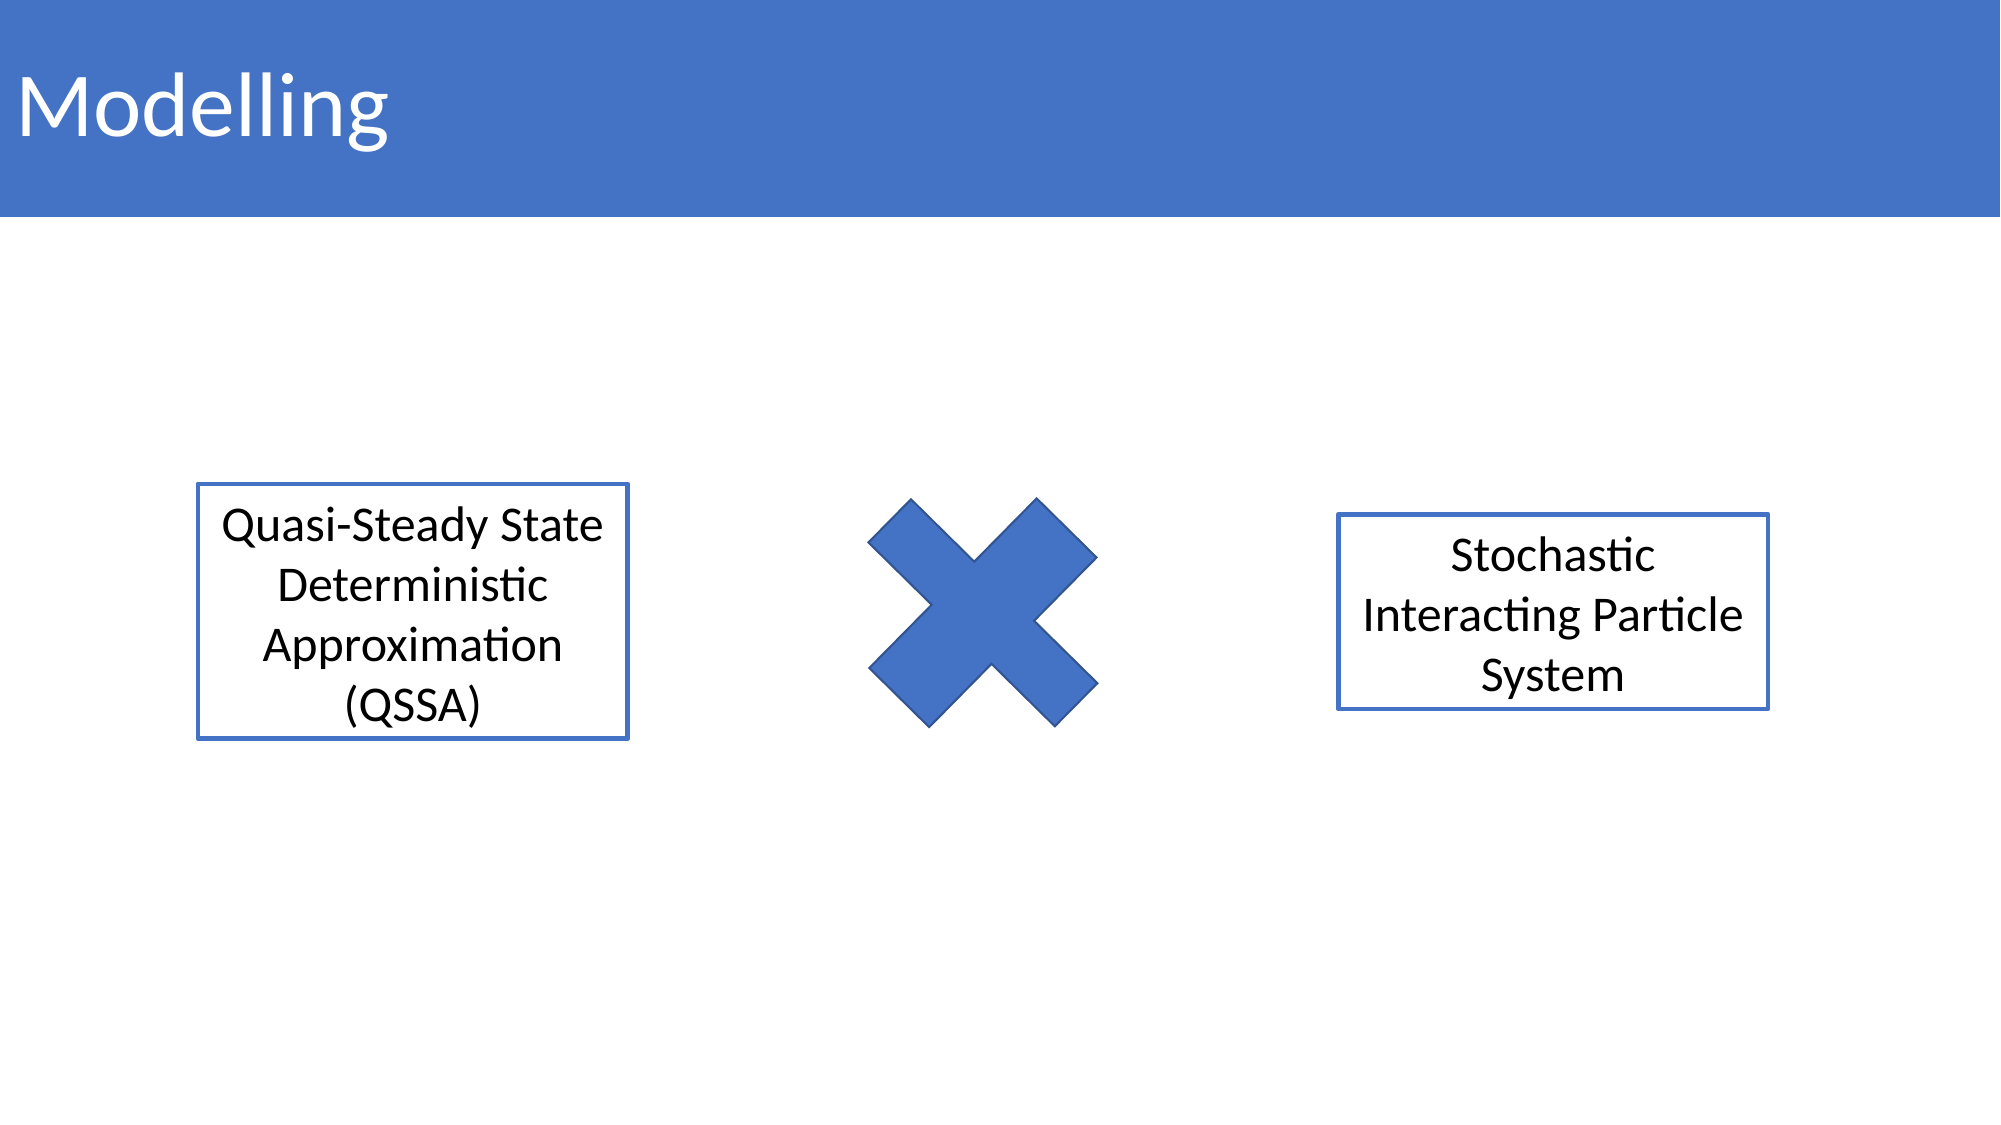

# Modelling

Quasi-Steady State Deterministic Approximation
(QSSA)
Stochastic Interacting Particle System